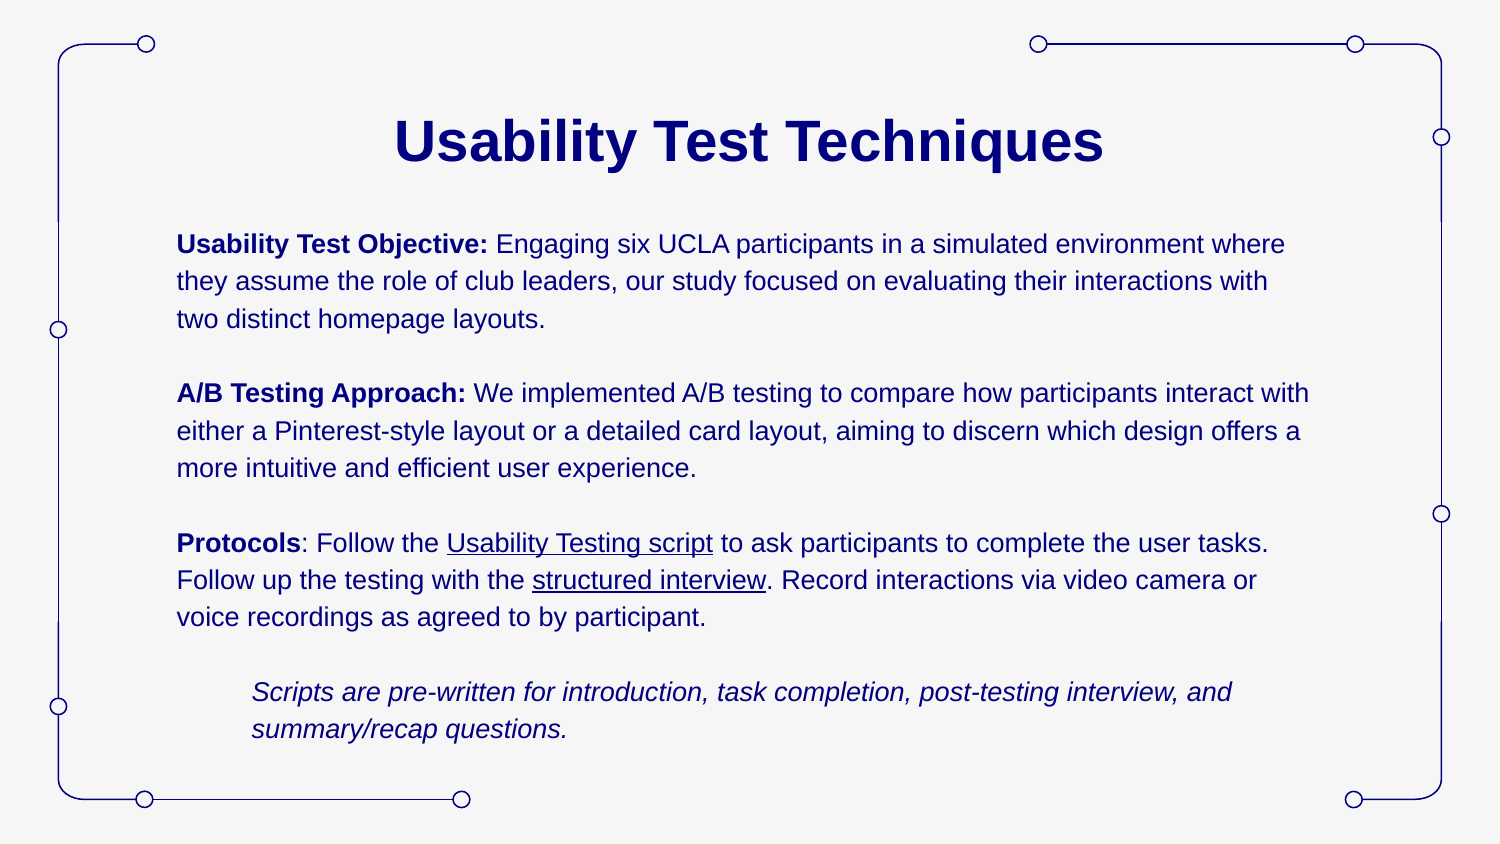

# Usability Test Techniques
Usability Test Objective: Engaging six UCLA participants in a simulated environment where they assume the role of club leaders, our study focused on evaluating their interactions with two distinct homepage layouts.

A/B Testing Approach: We implemented A/B testing to compare how participants interact with either a Pinterest-style layout or a detailed card layout, aiming to discern which design offers a more intuitive and efficient user experience.

Protocols: Follow the Usability Testing script to ask participants to complete the user tasks. Follow up the testing with the structured interview. Record interactions via video camera or voice recordings as agreed to by participant.

Scripts are pre-written for introduction, task completion, post-testing interview, and summary/recap questions.